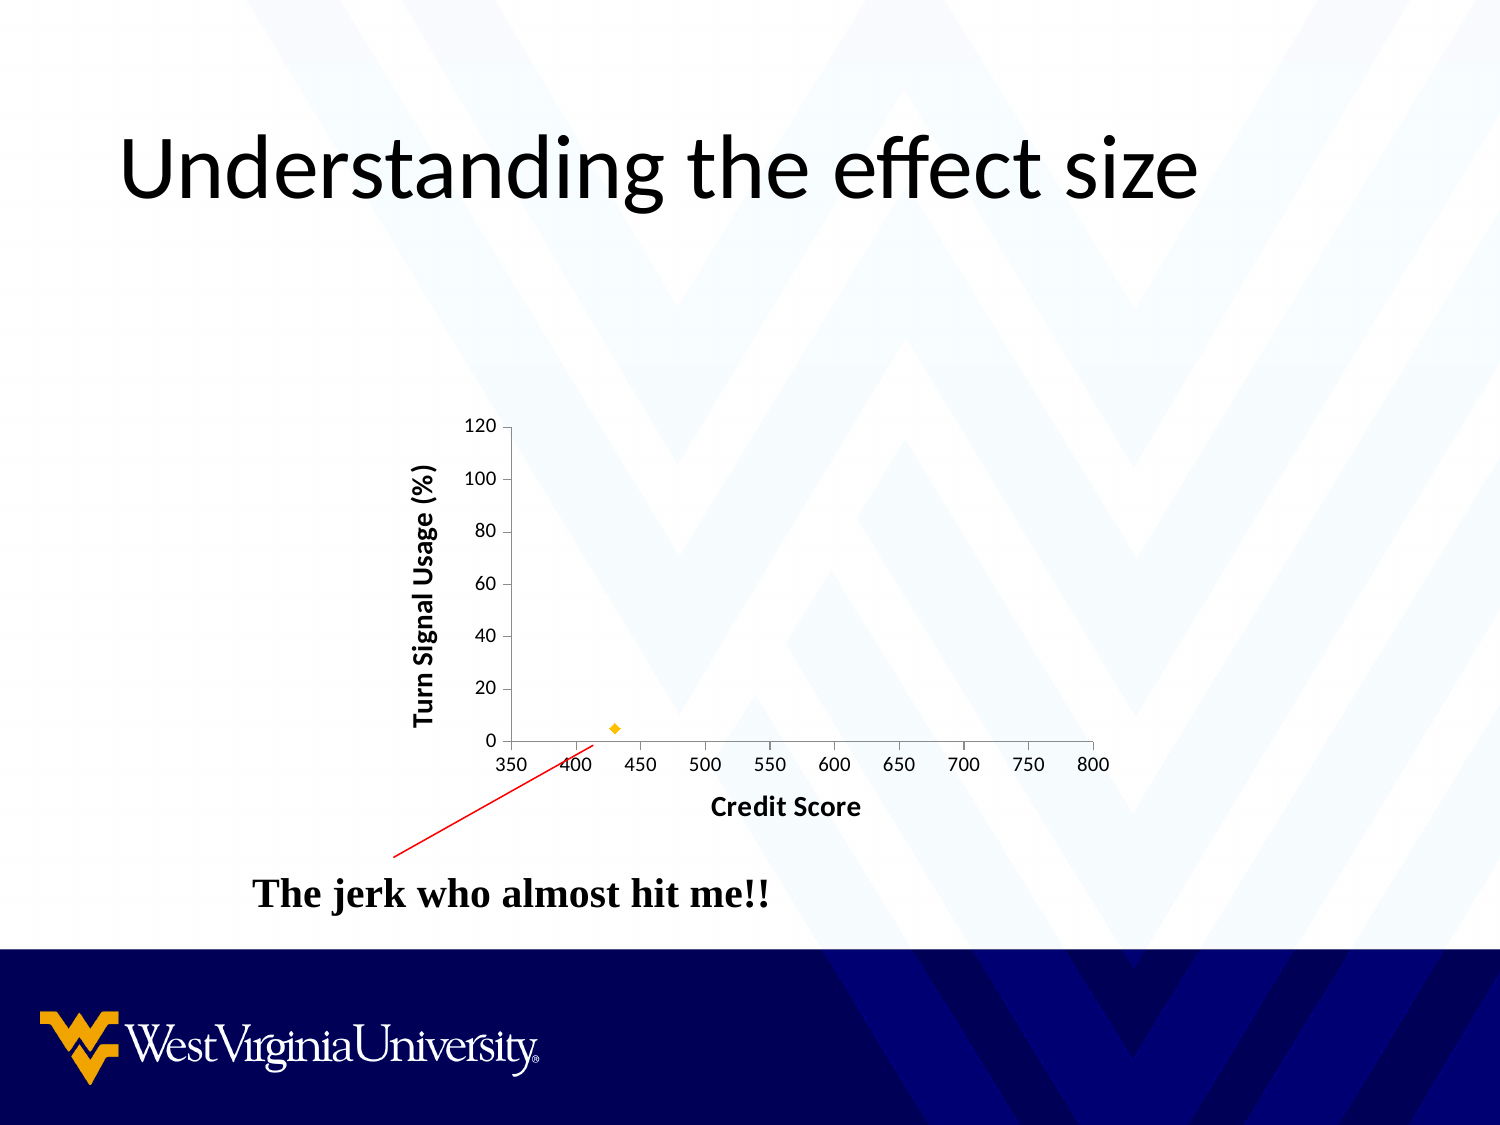

# Understanding the effect size

### Chart

| Category | Credit score |
|---|---|
	The jerk who almost hit me!!